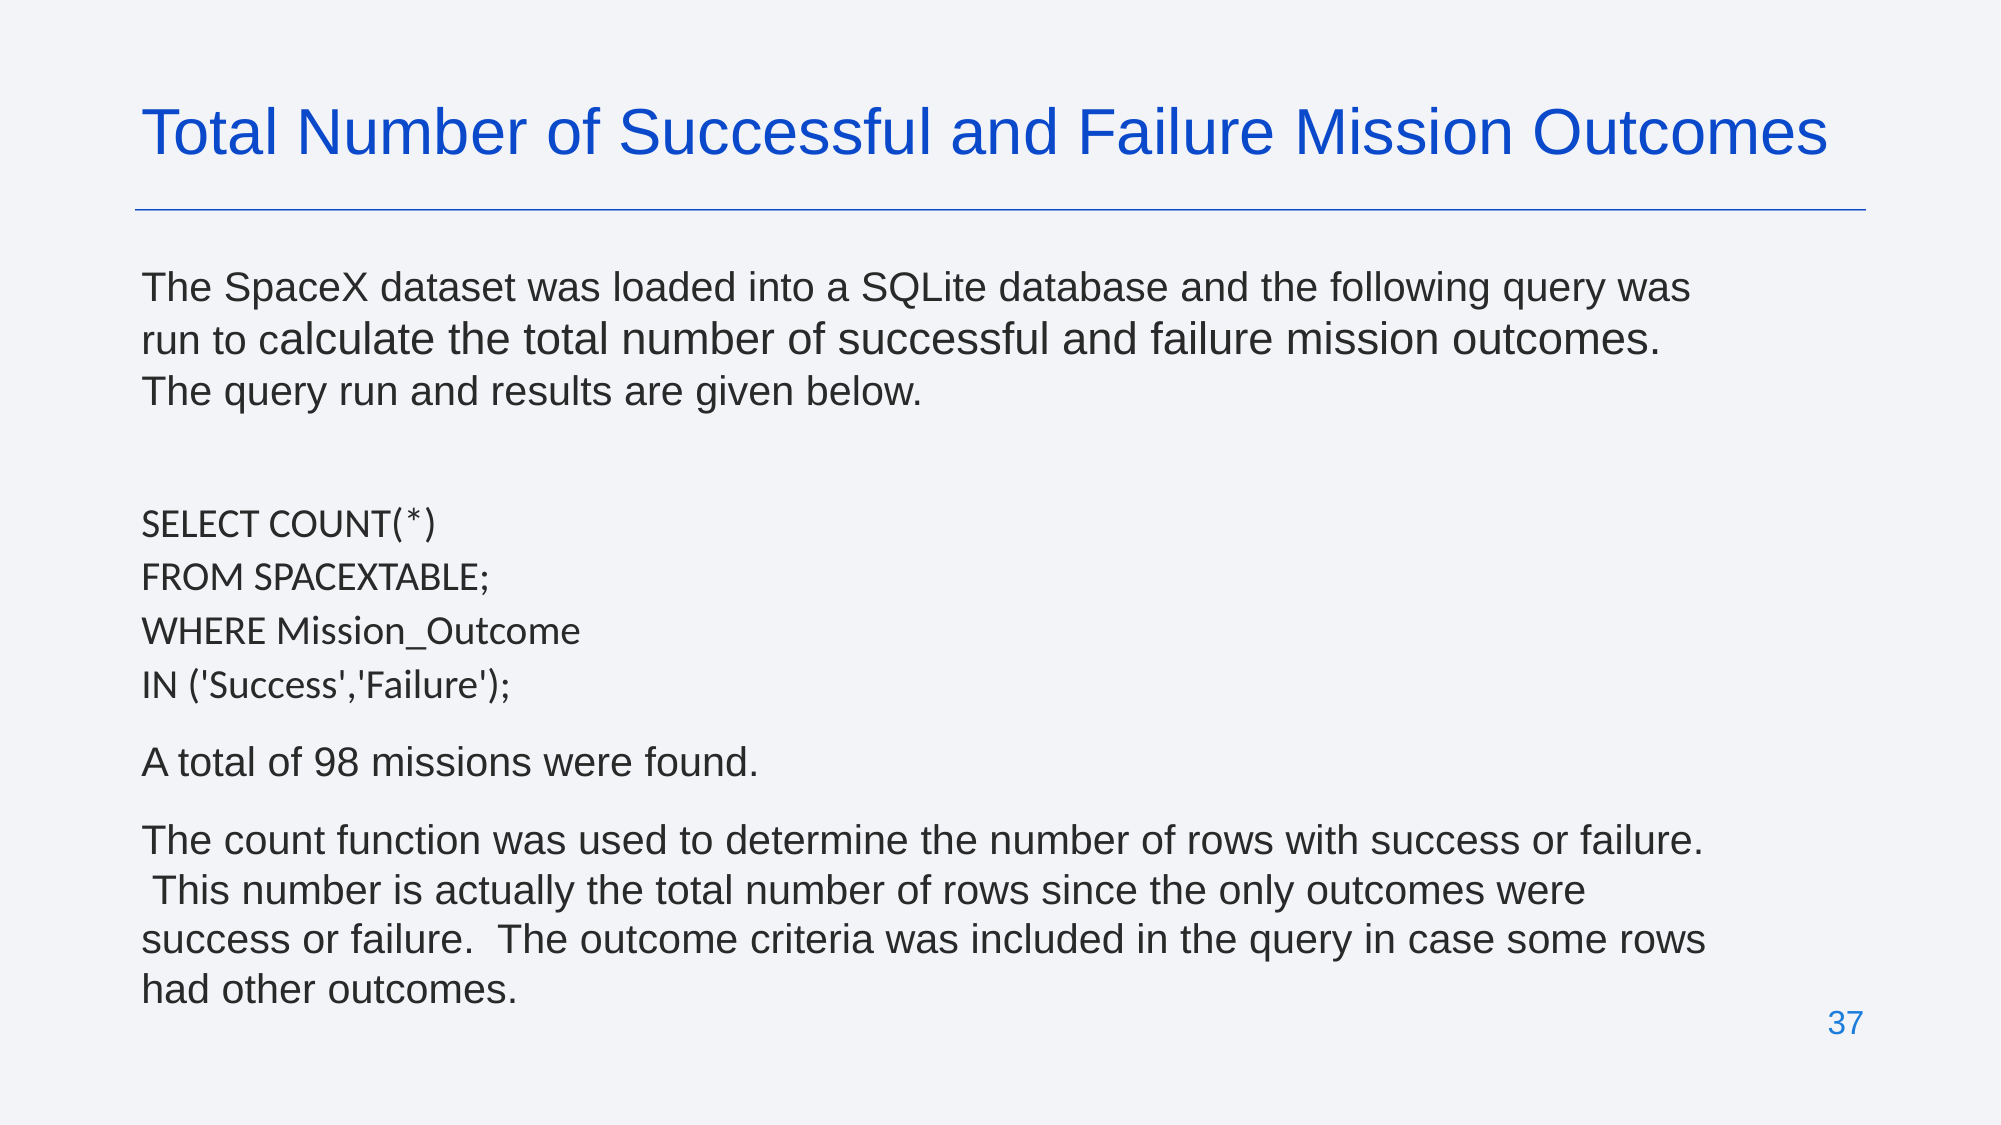

Total Number of Successful and Failure Mission Outcomes
The SpaceX dataset was loaded into a SQLite database and the following query was run to calculate the total number of successful and failure mission outcomes.  The query run and results are given below.

SELECT COUNT(*)
FROM SPACEXTABLE;
WHERE Mission_Outcome
IN ('Success','Failure');
A total of 98 missions were found.
The count function was used to determine the number of rows with success or failure.  This number is actually the total number of rows since the only outcomes were success or failure.  The outcome criteria was included in the query in case some rows had other outcomes.
37